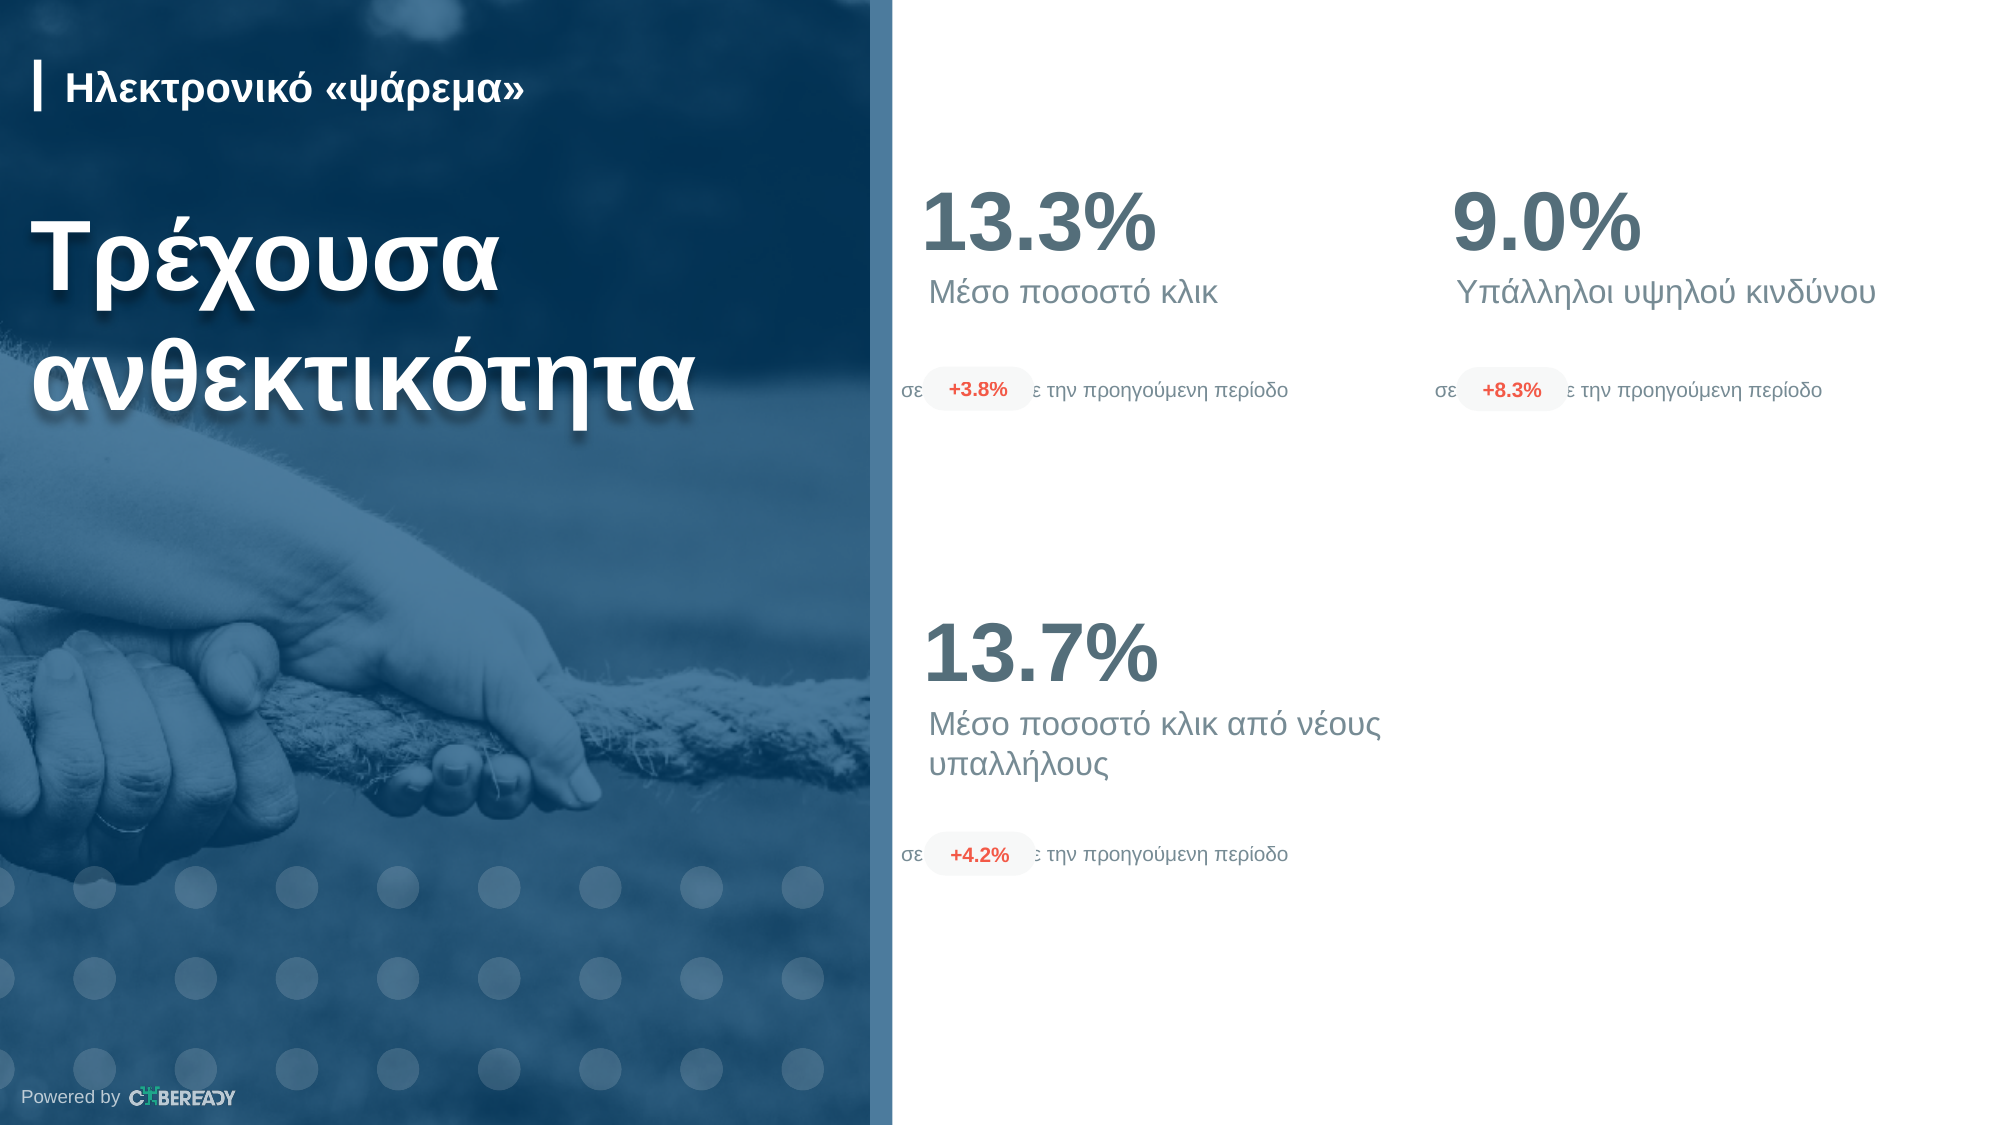

Ηλεκτρονικό «ψάρεμα»

13.3%
9.0%
Μέσο ποσοστό κλικ
Υπάλληλοι υψηλού κινδύνου
+3.8%
σε σύγκριση με την προηγούμενη περίοδο
+8.3%
σε σύγκριση με την προηγούμενη περίοδο
13.7%
Μέσο ποσοστό κλικ από νέους υπαλλήλους
+4.2%
σε σύγκριση με την προηγούμενη περίοδο